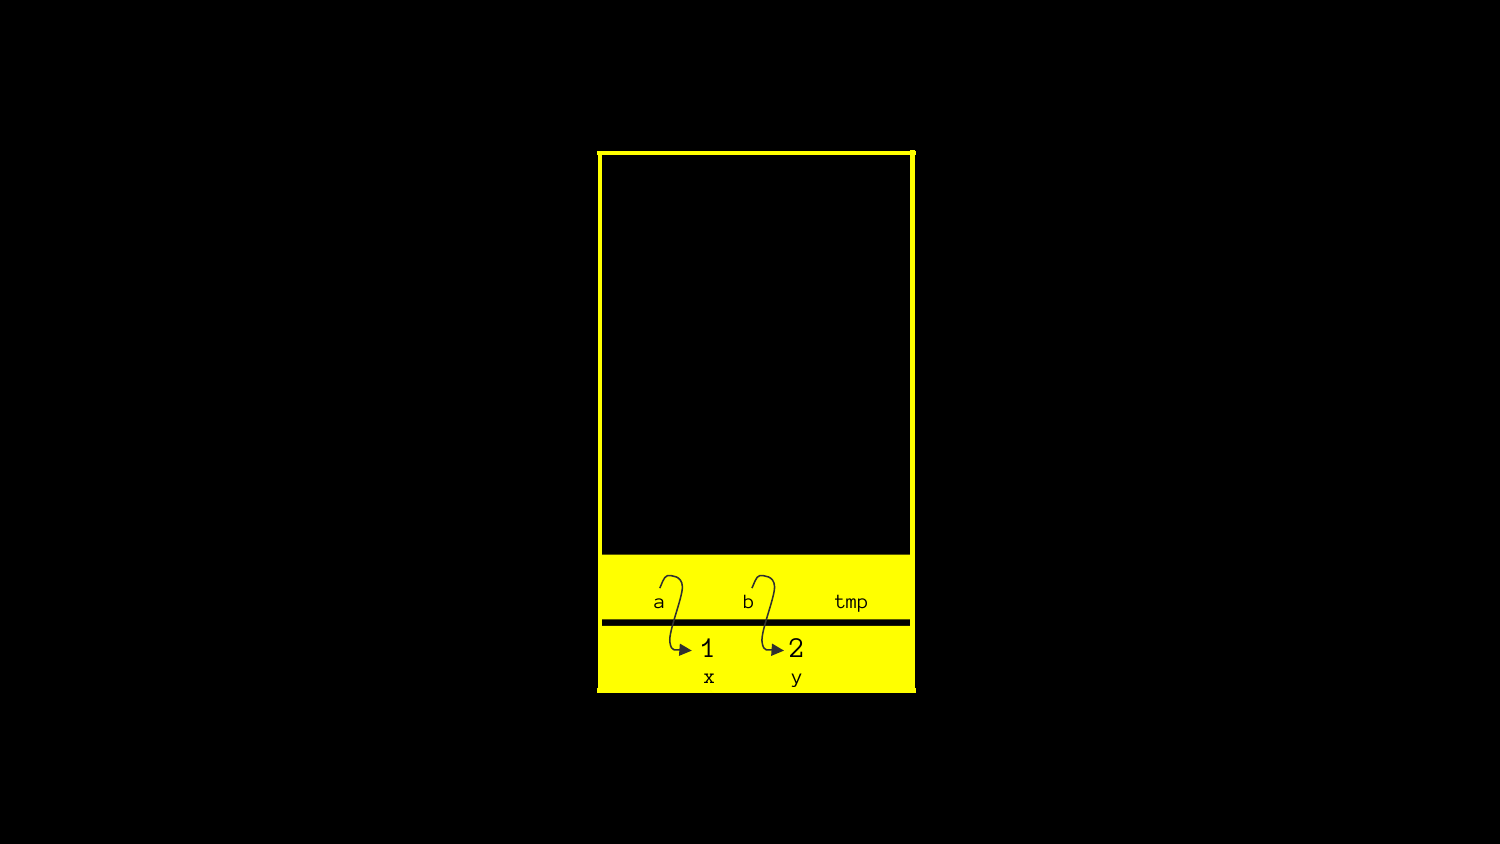

a

b

tmp

1
x
2
y